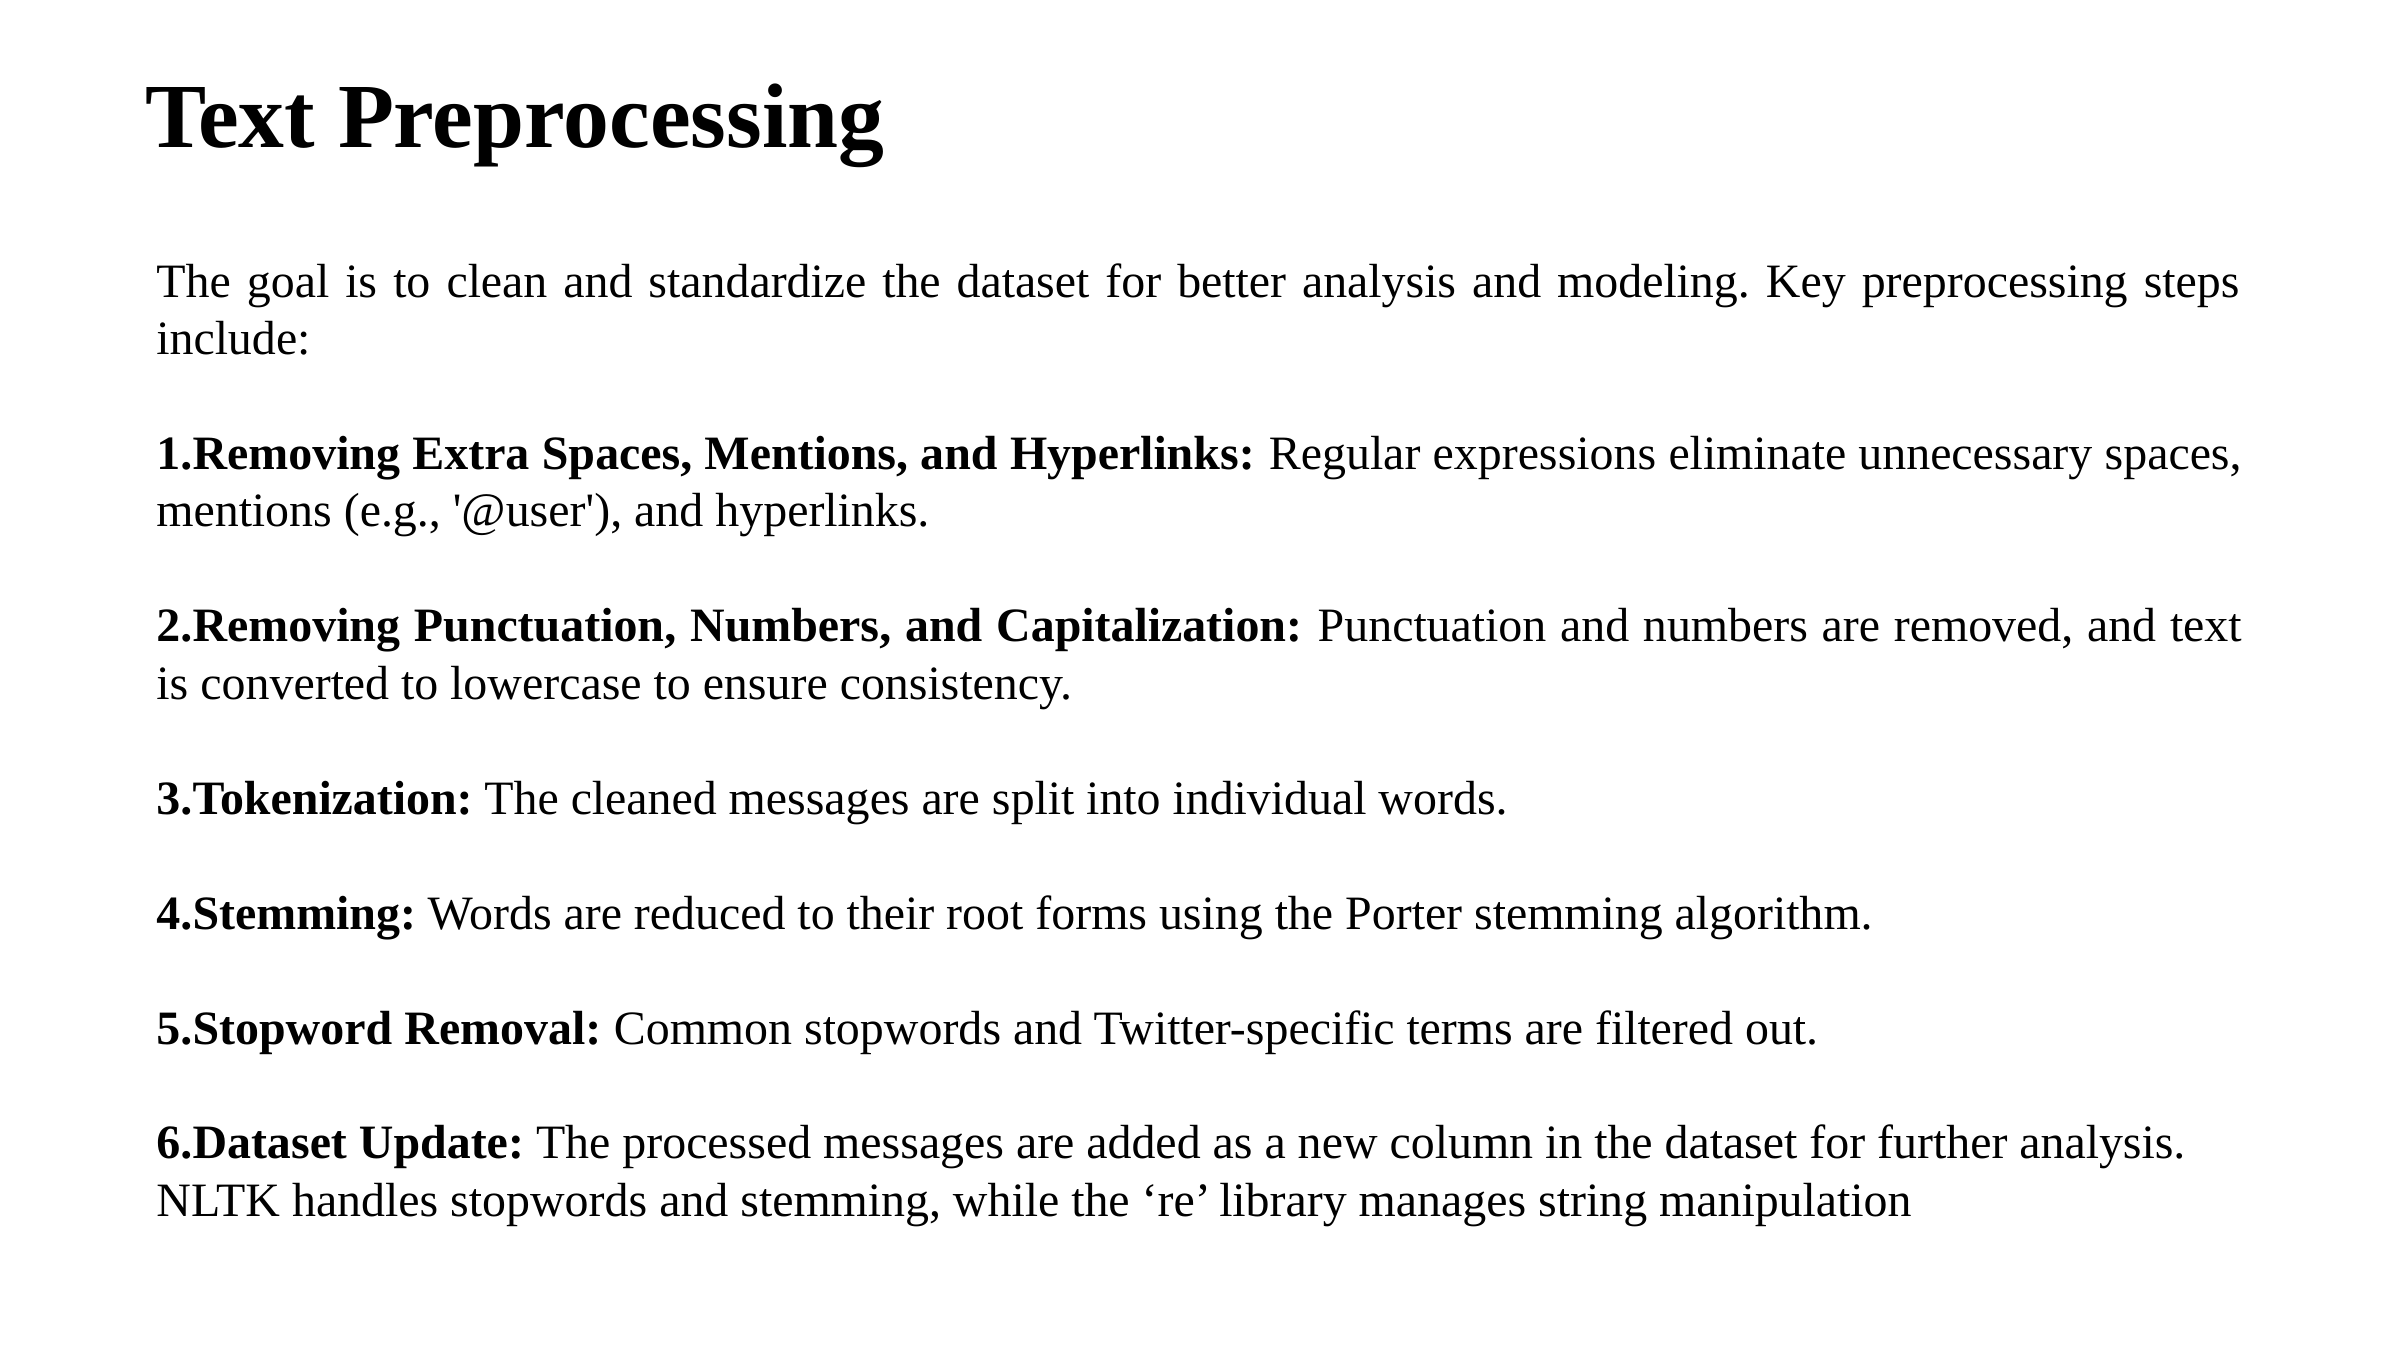

Text Preprocessing
The goal is to clean and standardize the dataset for better analysis and modeling. Key preprocessing steps include:

Removing Extra Spaces, Mentions, and Hyperlinks: Regular expressions eliminate unnecessary spaces, mentions (e.g., '@user'), and hyperlinks.

Removing Punctuation, Numbers, and Capitalization: Punctuation and numbers are removed, and text is converted to lowercase to ensure consistency.

Tokenization: The cleaned messages are split into individual words.

Stemming: Words are reduced to their root forms using the Porter stemming algorithm.

Stopword Removal: Common stopwords and Twitter-specific terms are filtered out.

Dataset Update: The processed messages are added as a new column in the dataset for further analysis.
NLTK handles stopwords and stemming, while the ‘re’ library manages string manipulation